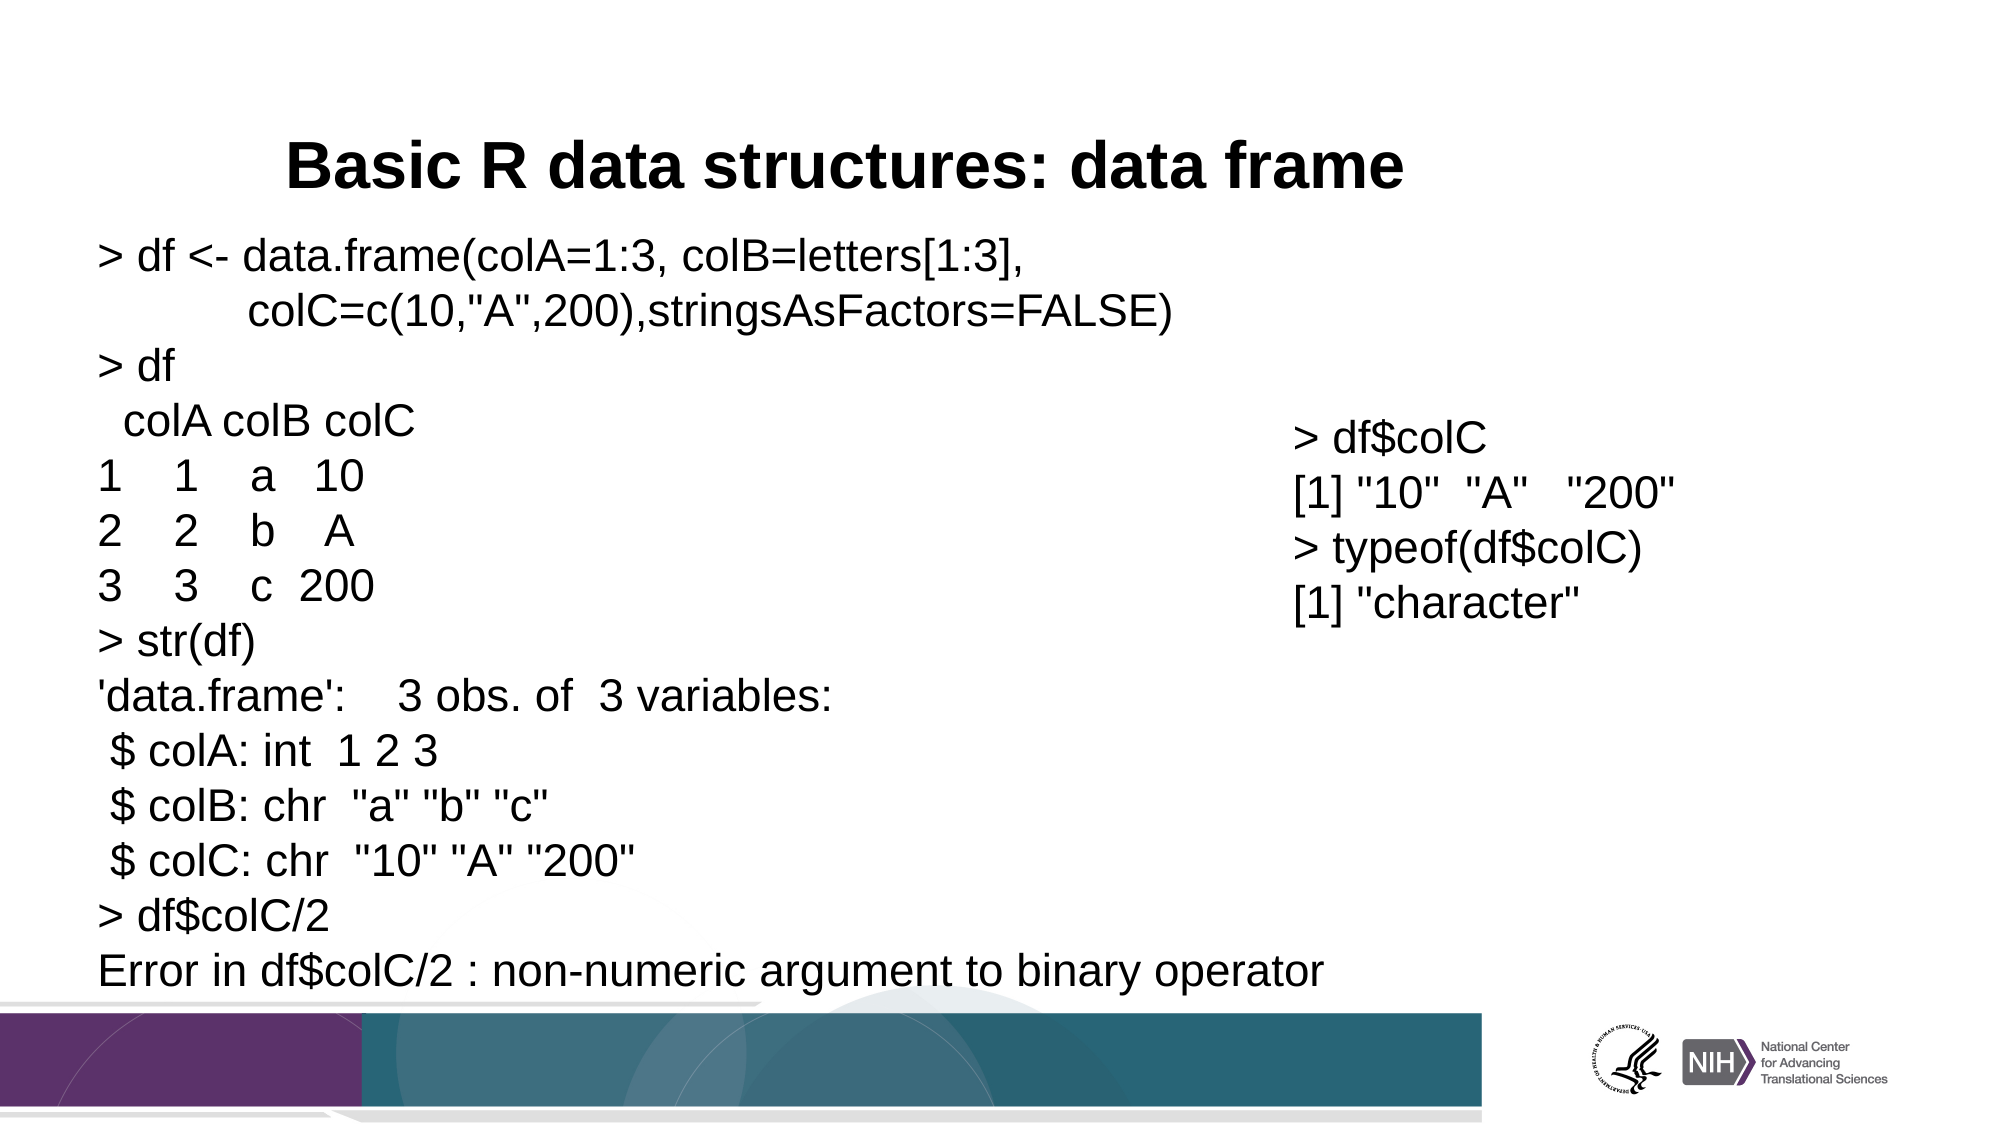

# Basic R data structures: data frame
> df <- data.frame(colA=1:3, colB=letters[1:3],
	colC=c(10,"A",200),stringsAsFactors=FALSE)
> df
  colA colB colC
1    1    a   10
2    2    b    A
3    3    c  200
> str(df)
'data.frame':	3 obs. of  3 variables:
 $ colA: int  1 2 3
 $ colB: chr  "a" "b" "c"
 $ colC: chr  "10" "A" "200"
> df$colC/2
Error in df$colC/2 : non-numeric argument to binary operator

> df$colC
[1] "10"  "A"   "200"
> typeof(df$colC)
[1] "character"